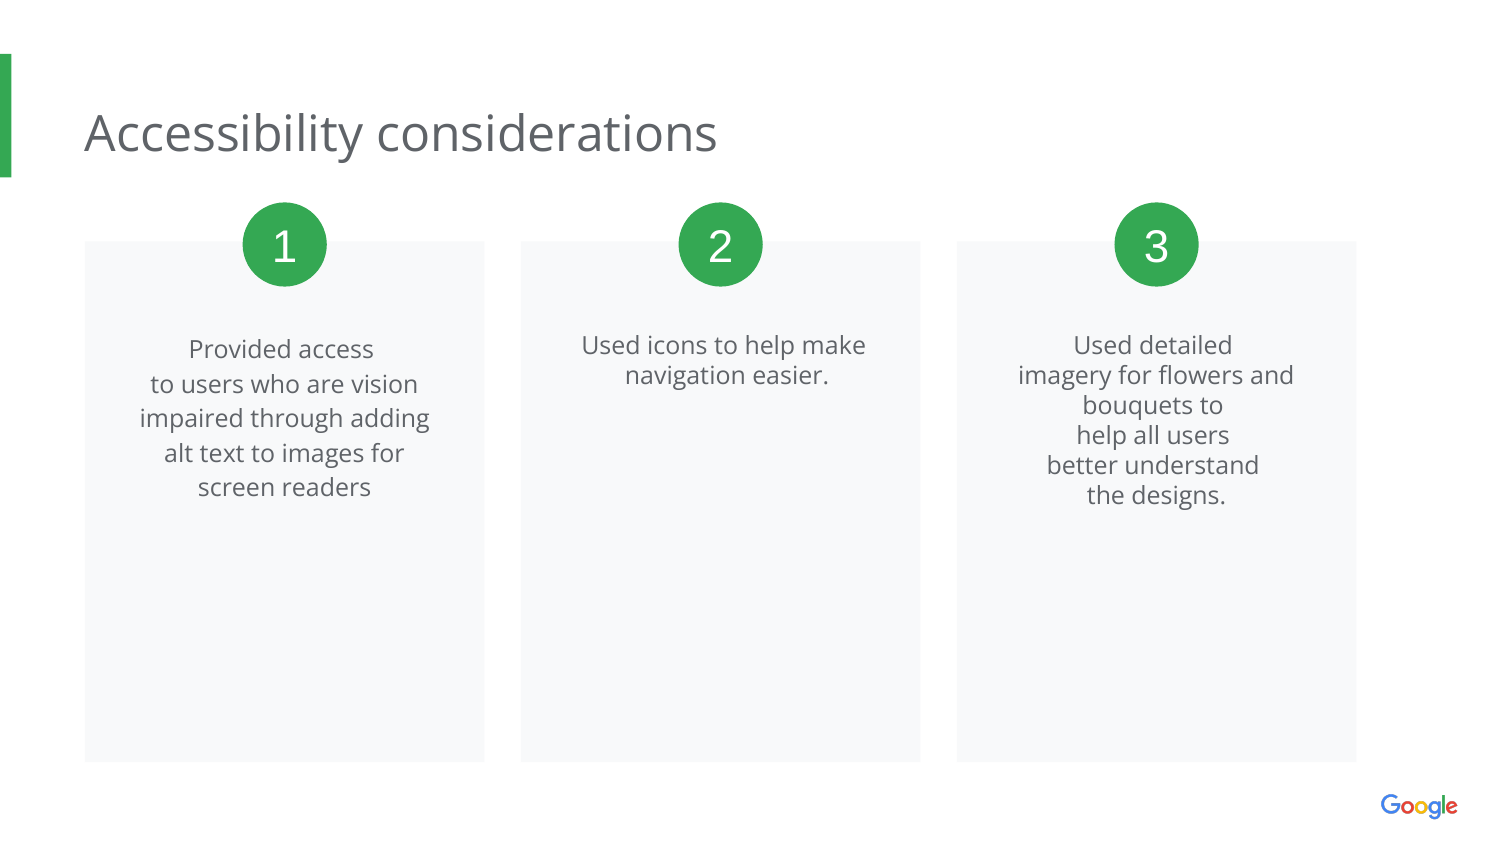

Accessibility considerations
1
2
3

Provided access
to users who are vision impaired through adding alt text to images for screen readers
Used icons to help make
navigation easier.

Used detailed
imagery for flowers and bouquets to
help all users
better understand
the designs.